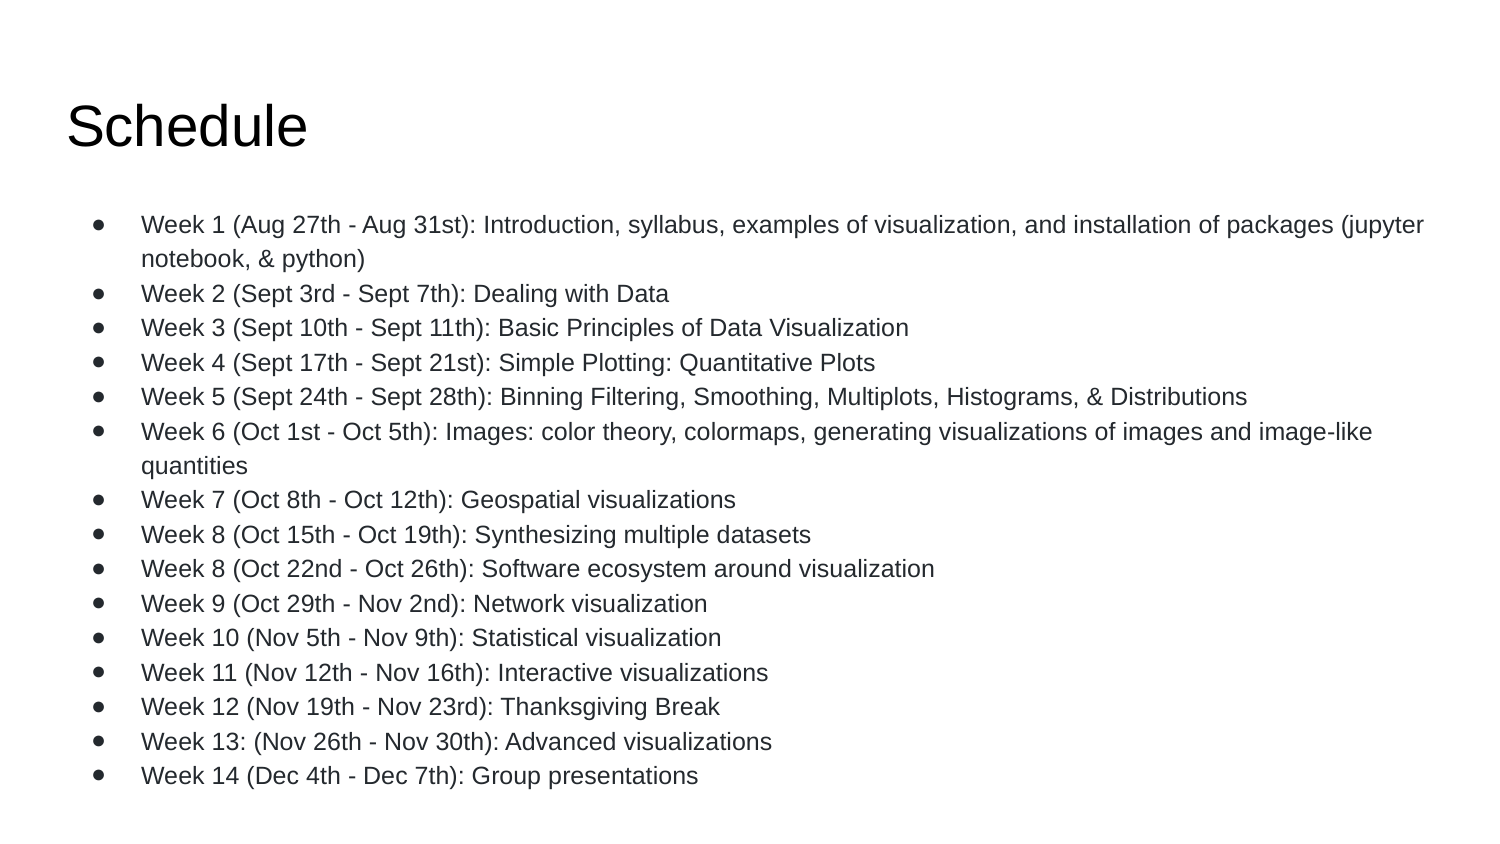

# Schedule
Week 1 (Aug 27th - Aug 31st): Introduction, syllabus, examples of visualization, and installation of packages (jupyter notebook, & python)
Week 2 (Sept 3rd - Sept 7th): Dealing with Data
Week 3 (Sept 10th - Sept 11th): Basic Principles of Data Visualization
Week 4 (Sept 17th - Sept 21st): Simple Plotting: Quantitative Plots
Week 5 (Sept 24th - Sept 28th): Binning Filtering, Smoothing, Multiplots, Histograms, & Distributions
Week 6 (Oct 1st - Oct 5th): Images: color theory, colormaps, generating visualizations of images and image-like quantities
Week 7 (Oct 8th - Oct 12th): Geospatial visualizations
Week 8 (Oct 15th - Oct 19th): Synthesizing multiple datasets
Week 8 (Oct 22nd - Oct 26th): Software ecosystem around visualization
Week 9 (Oct 29th - Nov 2nd): Network visualization
Week 10 (Nov 5th - Nov 9th): Statistical visualization
Week 11 (Nov 12th - Nov 16th): Interactive visualizations
Week 12 (Nov 19th - Nov 23rd): Thanksgiving Break
Week 13: (Nov 26th - Nov 30th): Advanced visualizations
Week 14 (Dec 4th - Dec 7th): Group presentations